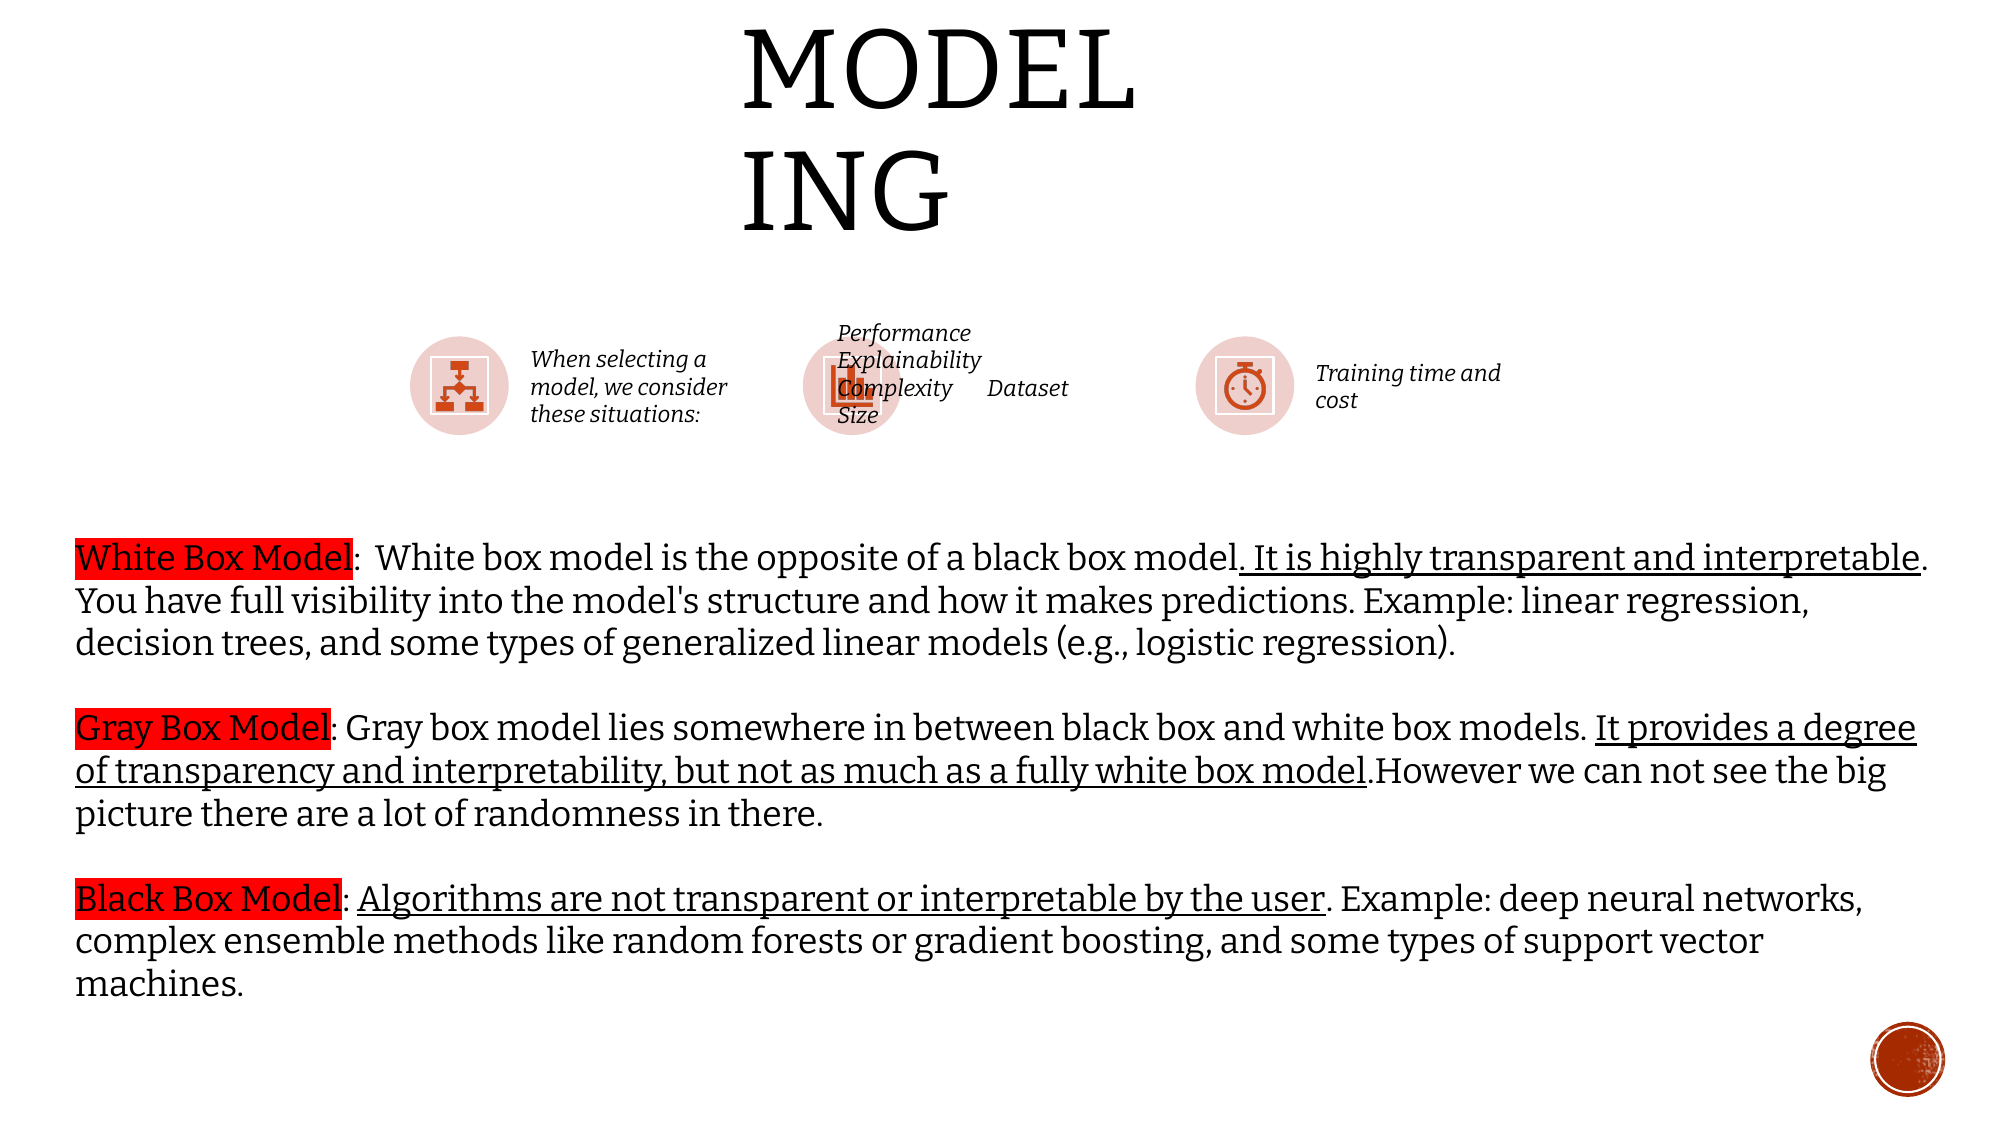

# modeling
When selecting a model, we consider these situations:
Performance 	Explainability	 Complexity	Dataset Size
Training time and cost

White Box Model:  White box model is the opposite of a black box model. It is highly transparent and interpretable. You have full visibility into the model's structure and how it makes predictions. Example: linear regression, decision trees, and some types of generalized linear models (e.g., logistic regression).

Gray Box Model: Gray box model lies somewhere in between black box and white box models. It provides a degree of transparency and interpretability, but not as much as a fully white box model.However we can not see the big picture there are a lot of randomness in there.

Black Box Model: Algorithms are not transparent or interpretable by the user. Example: deep neural networks, complex ensemble methods like random forests or gradient boosting, and some types of support vector machines.